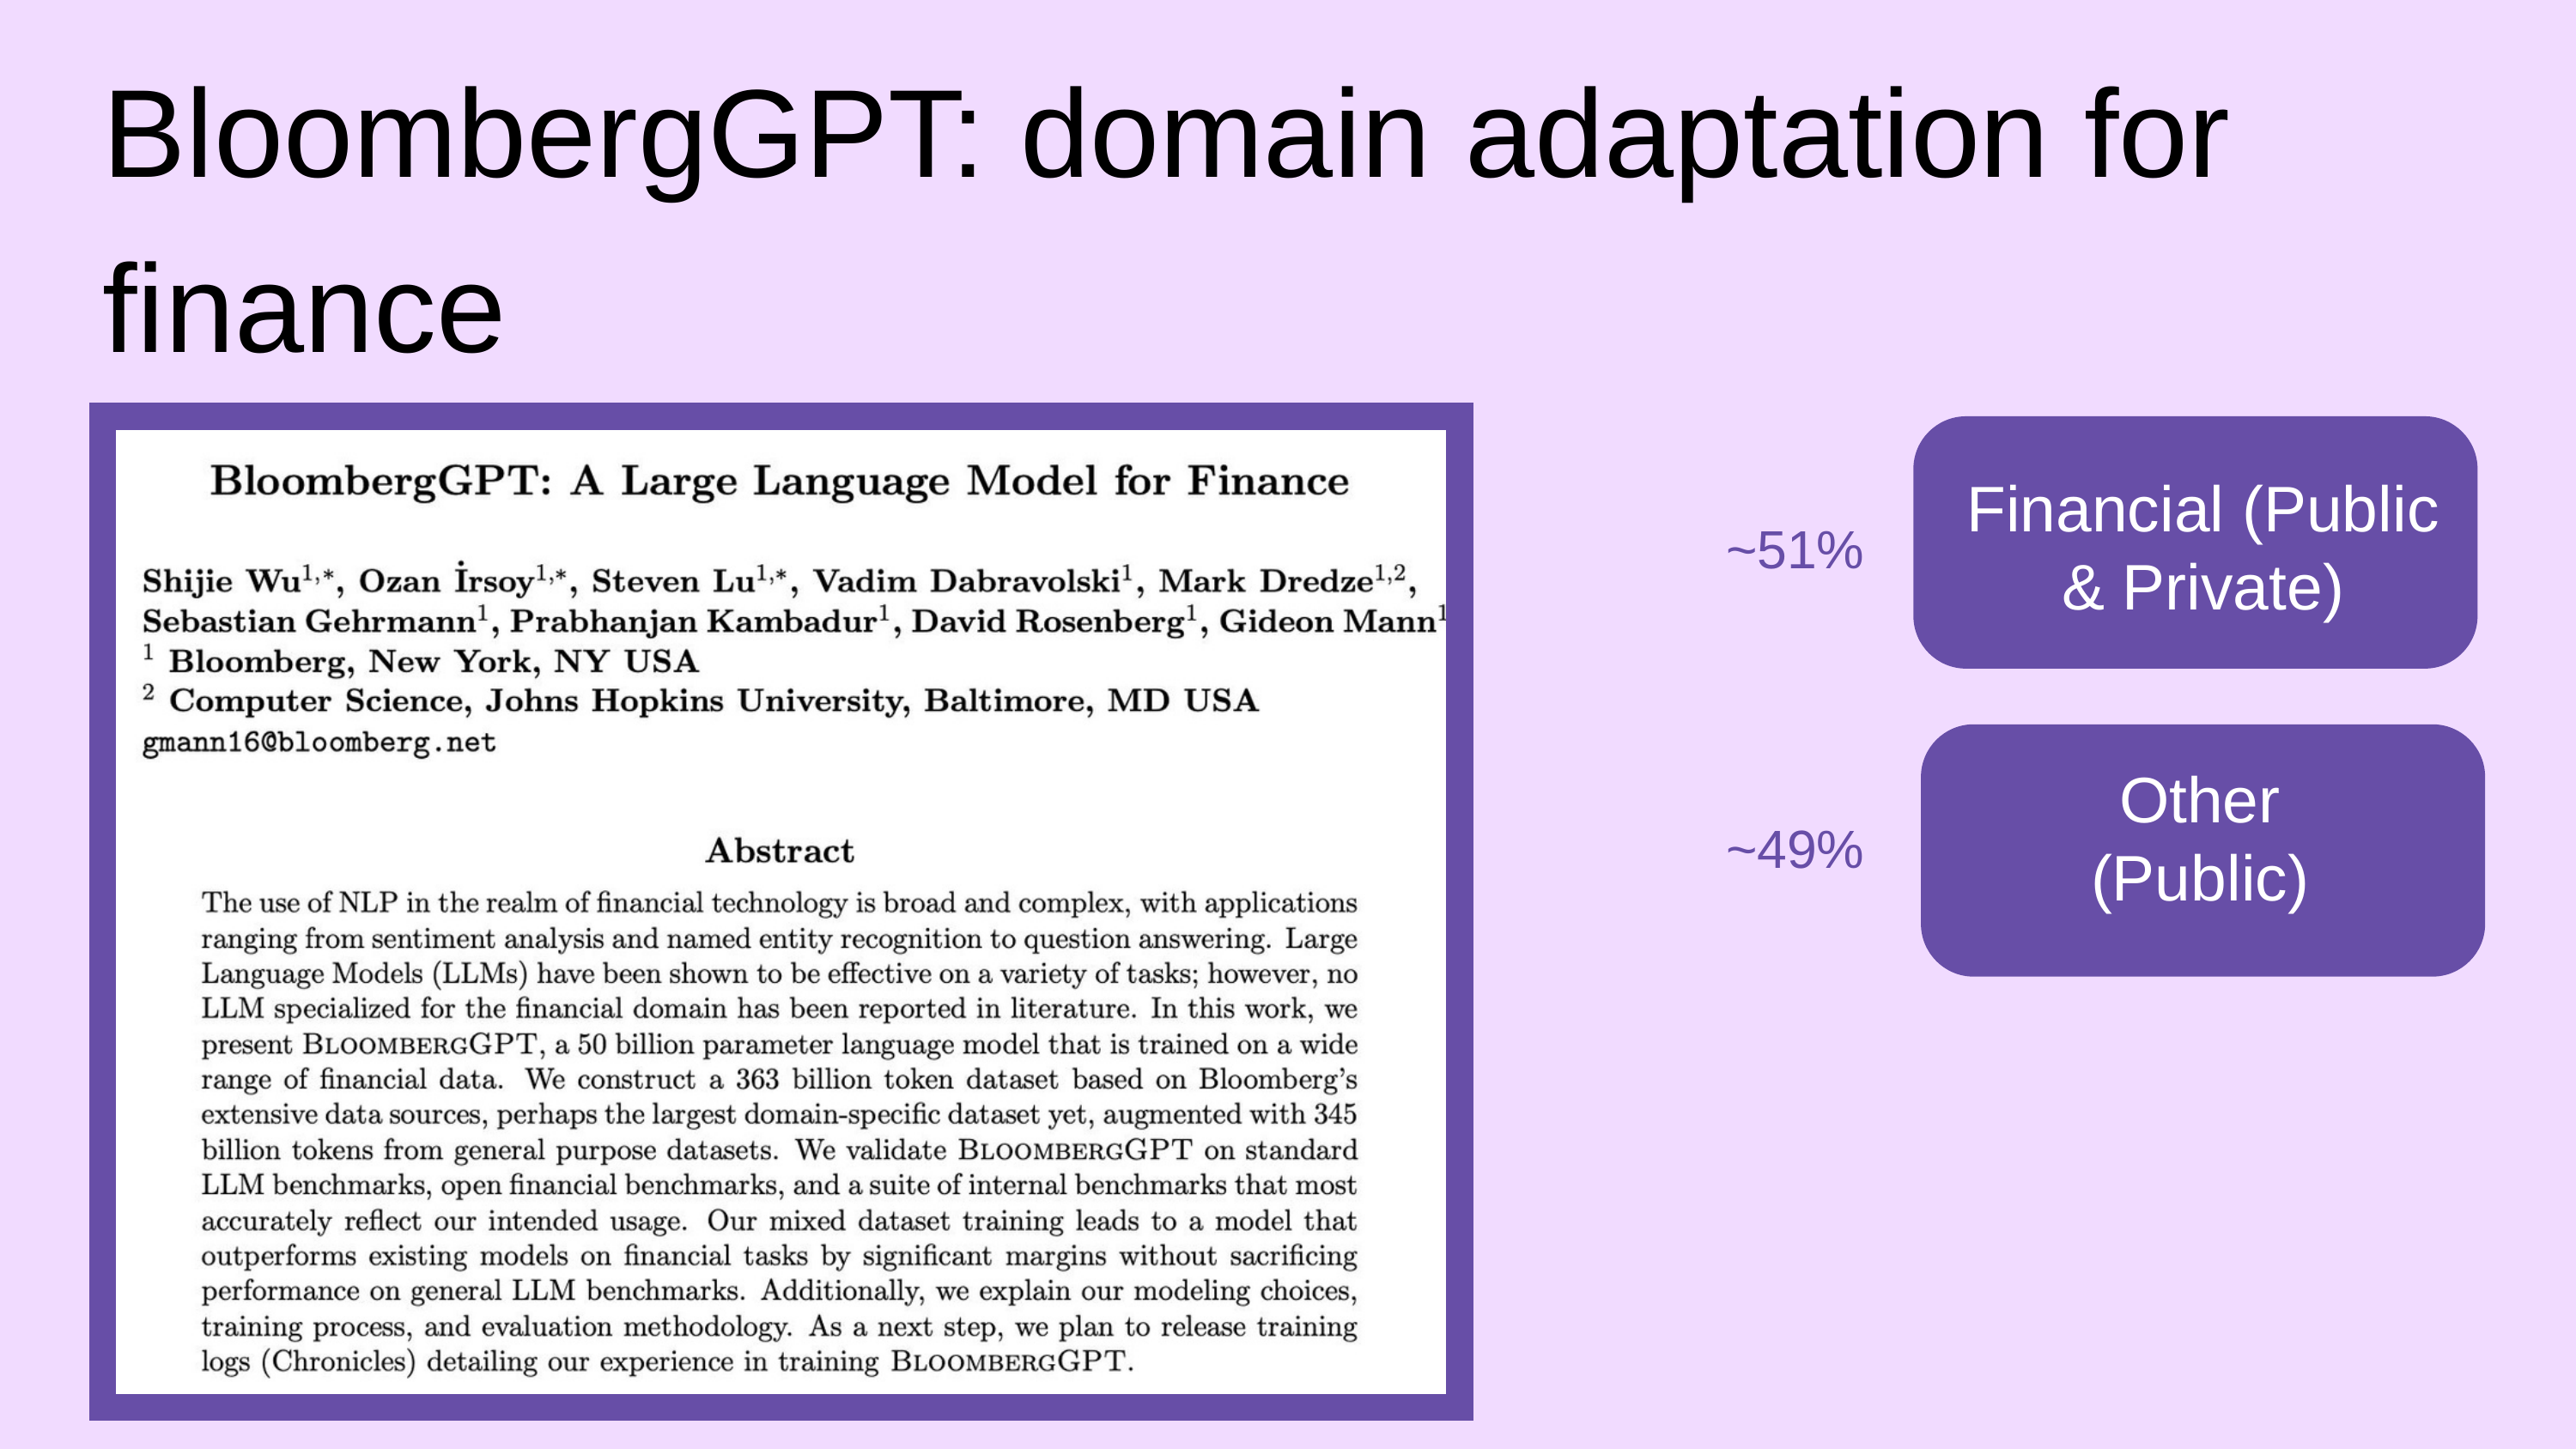

BloombergGPT: domain adaptation for finance

Financial (Public & Private)
~51%

Other (Public)
~49%